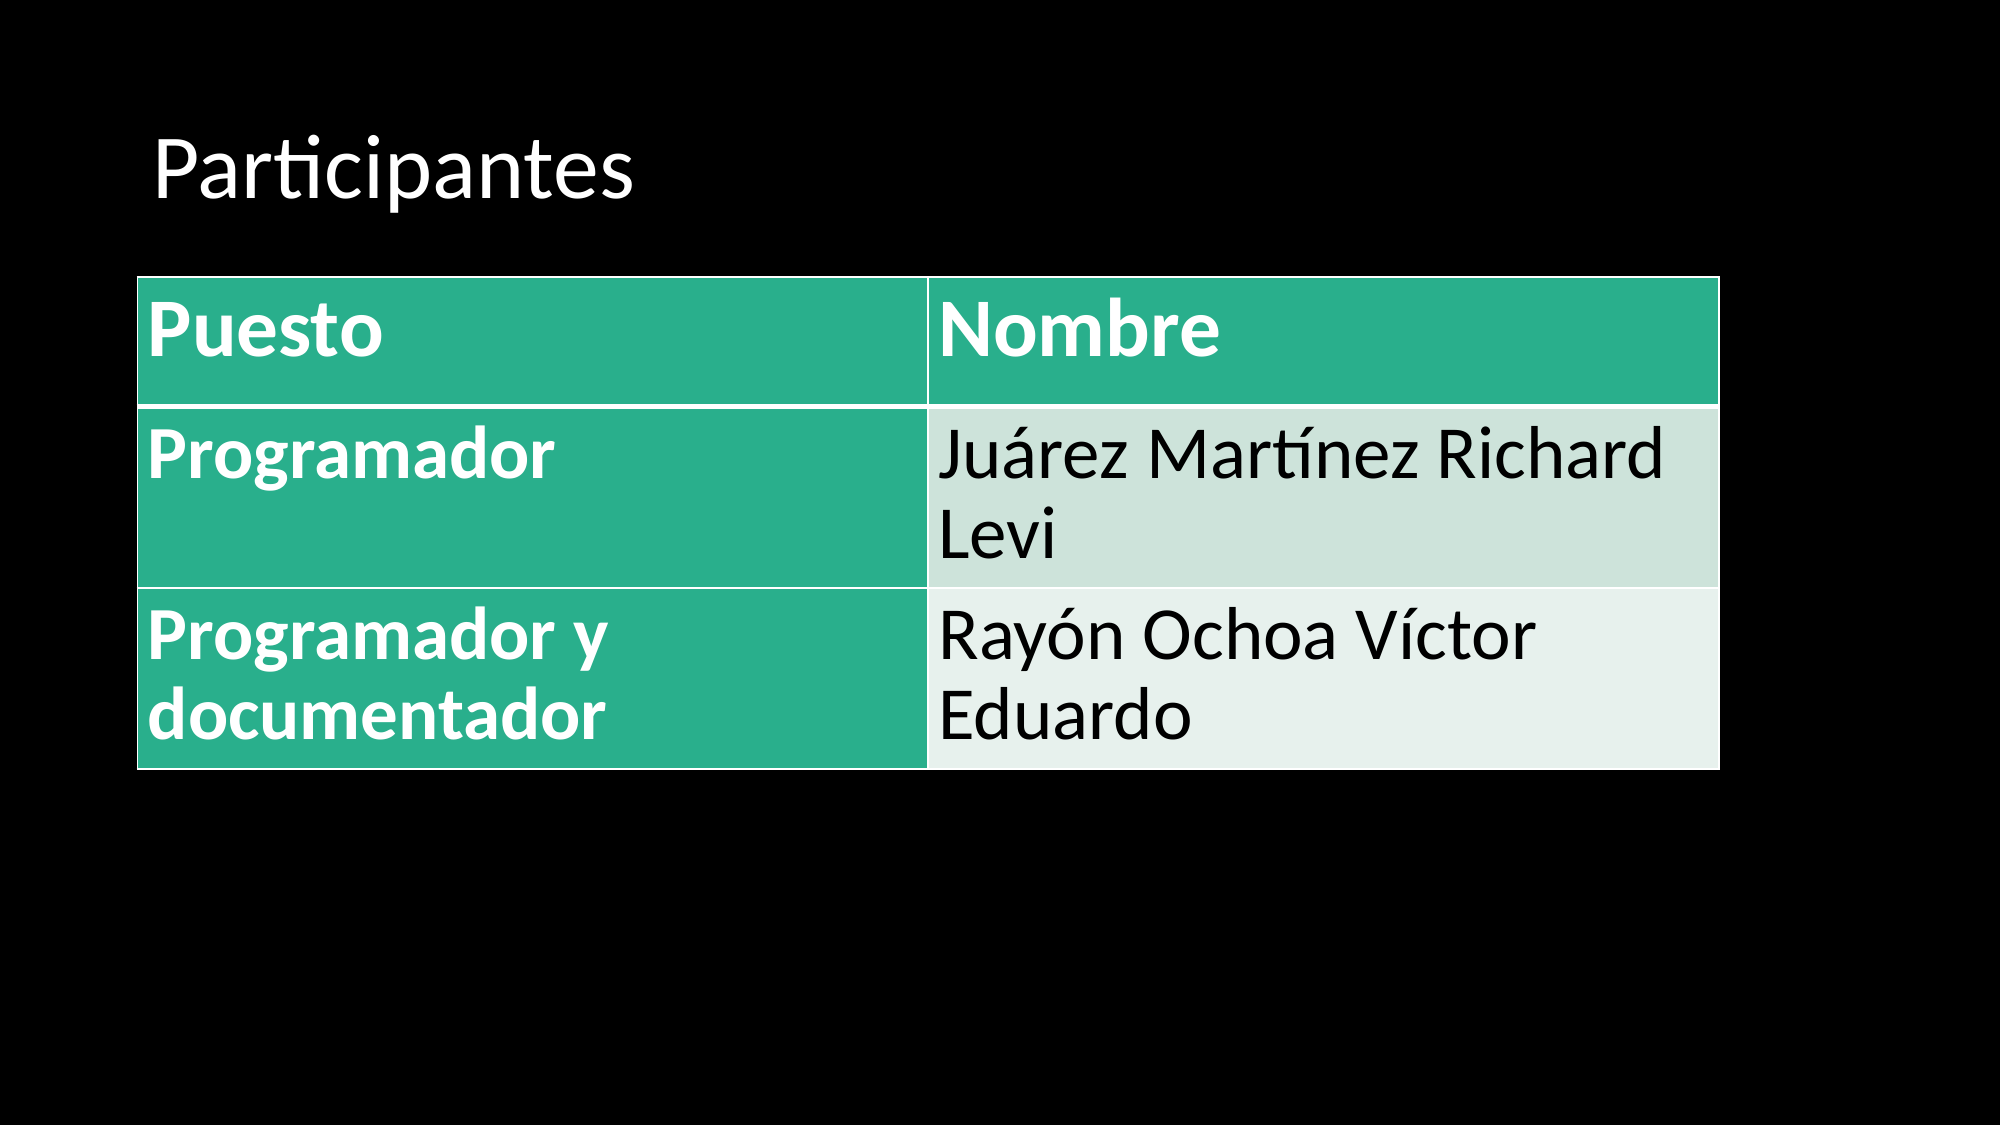

# Participantes

| Puesto | Nombre |
| --- | --- |
| Programador | Juárez Martínez Richard Levi |
| Programador y documentador | Rayón Ochoa Víctor Eduardo |